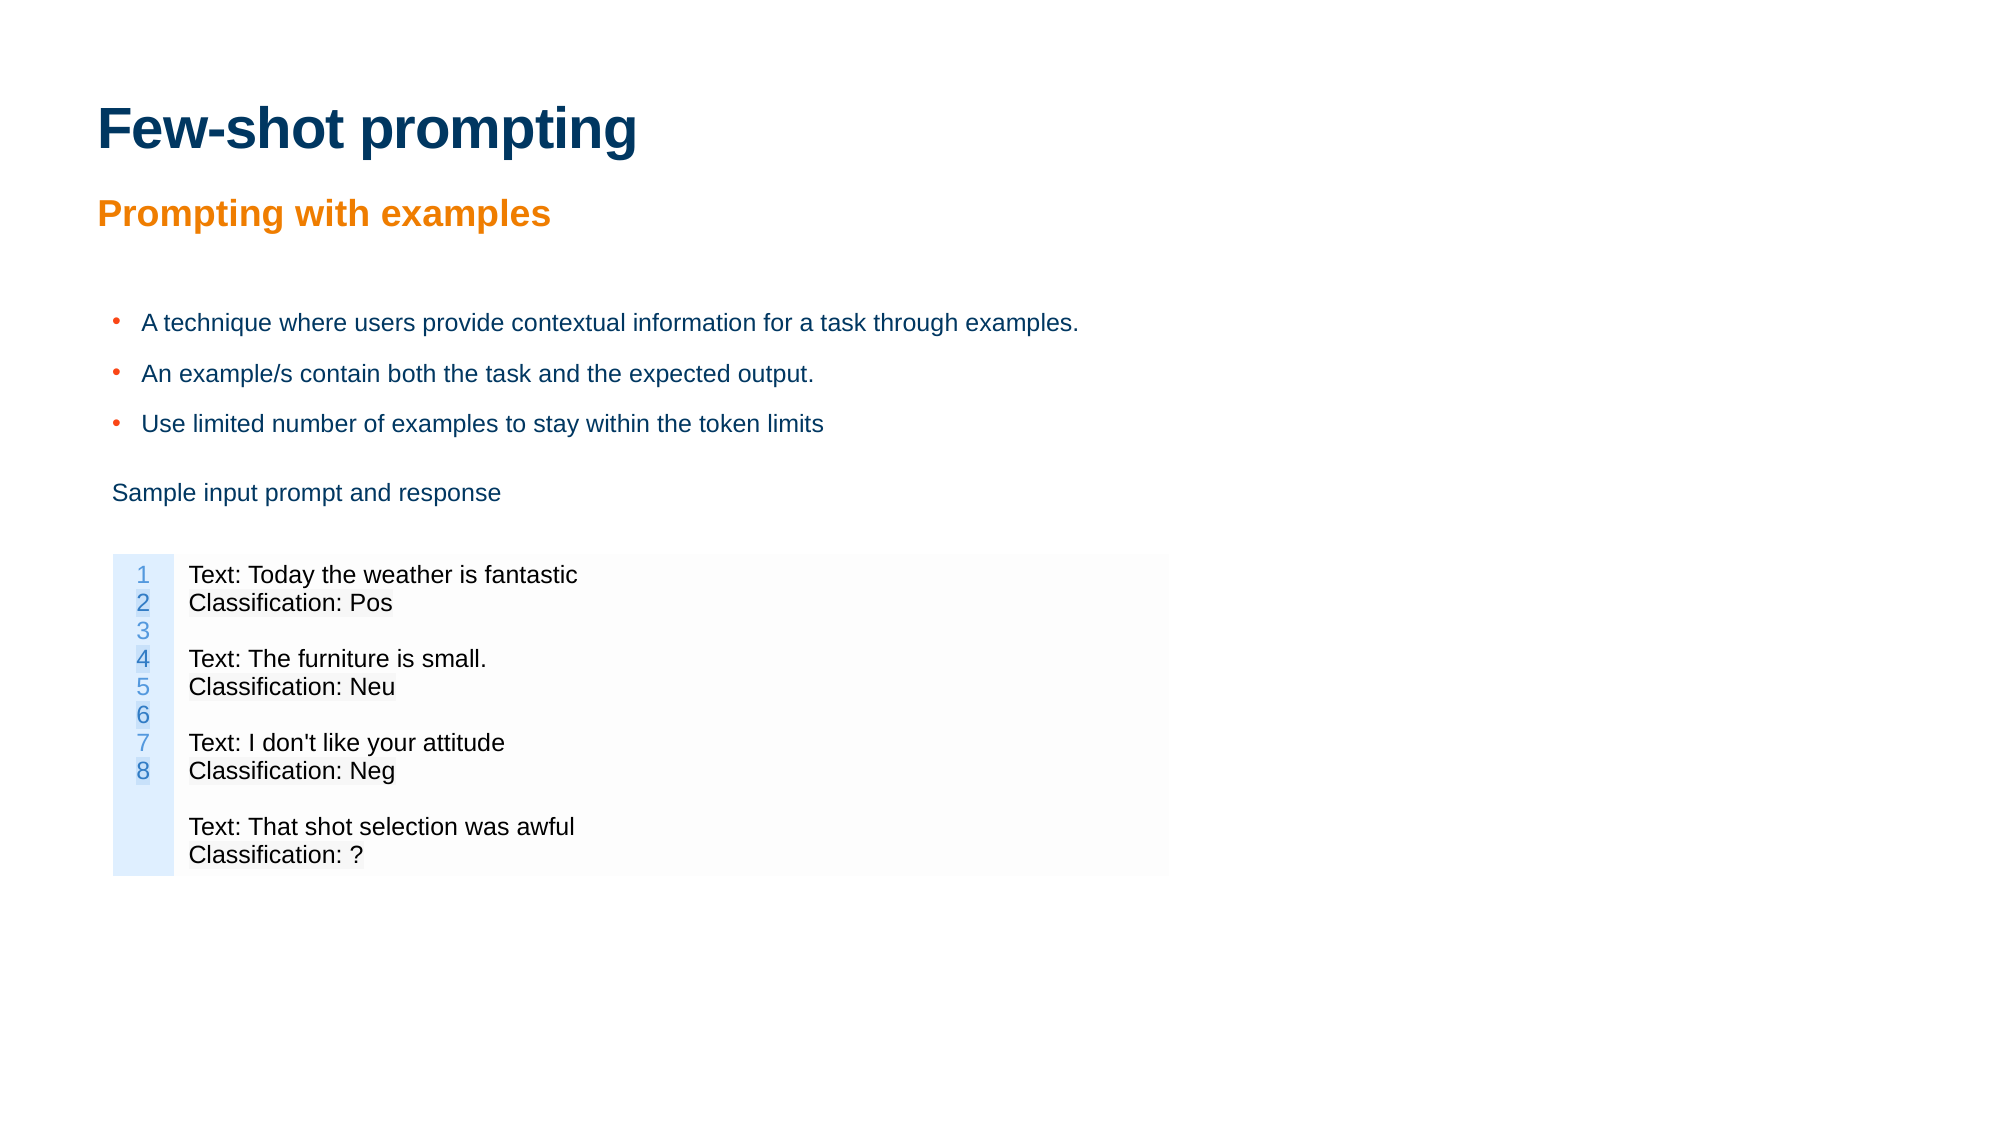

# Few-shot prompting
Prompting with examples
A technique where users provide contextual information for a task through examples.
An example/s contain both the task and the expected output.
Use limited number of examples to stay within the token limits
Sample input prompt and response
| 1 2 3 4 5 6 7 8 | Text: Today the weather is fantastic Classification: Pos Text: The furniture is small. Classification: Neu Text: I don't like your attitude Classification: Neg Text: That shot selection was awful Classification: ? |
| --- | --- |